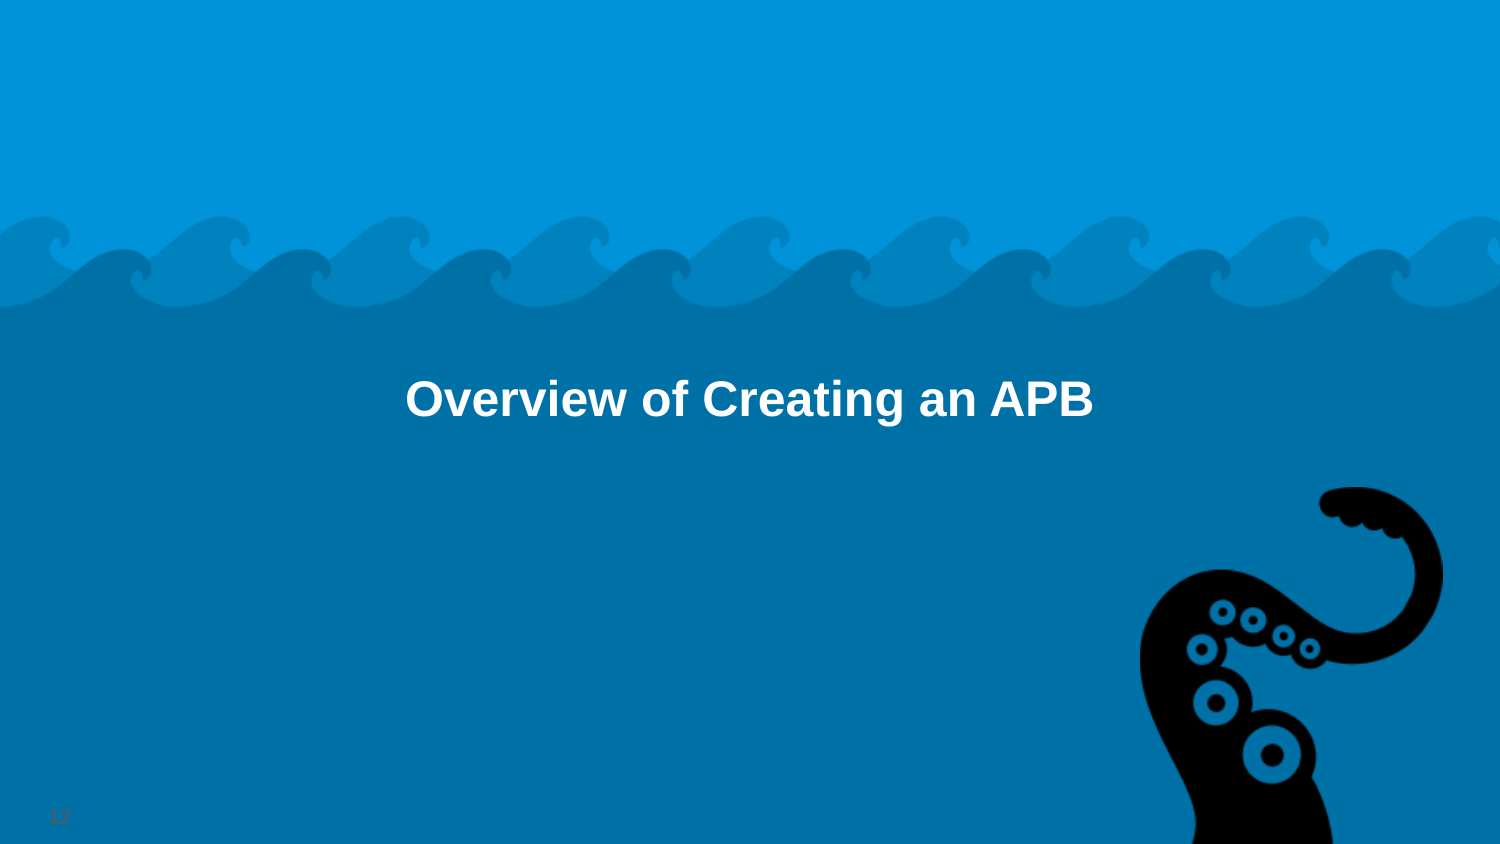

# Overview of Creating an APB
12